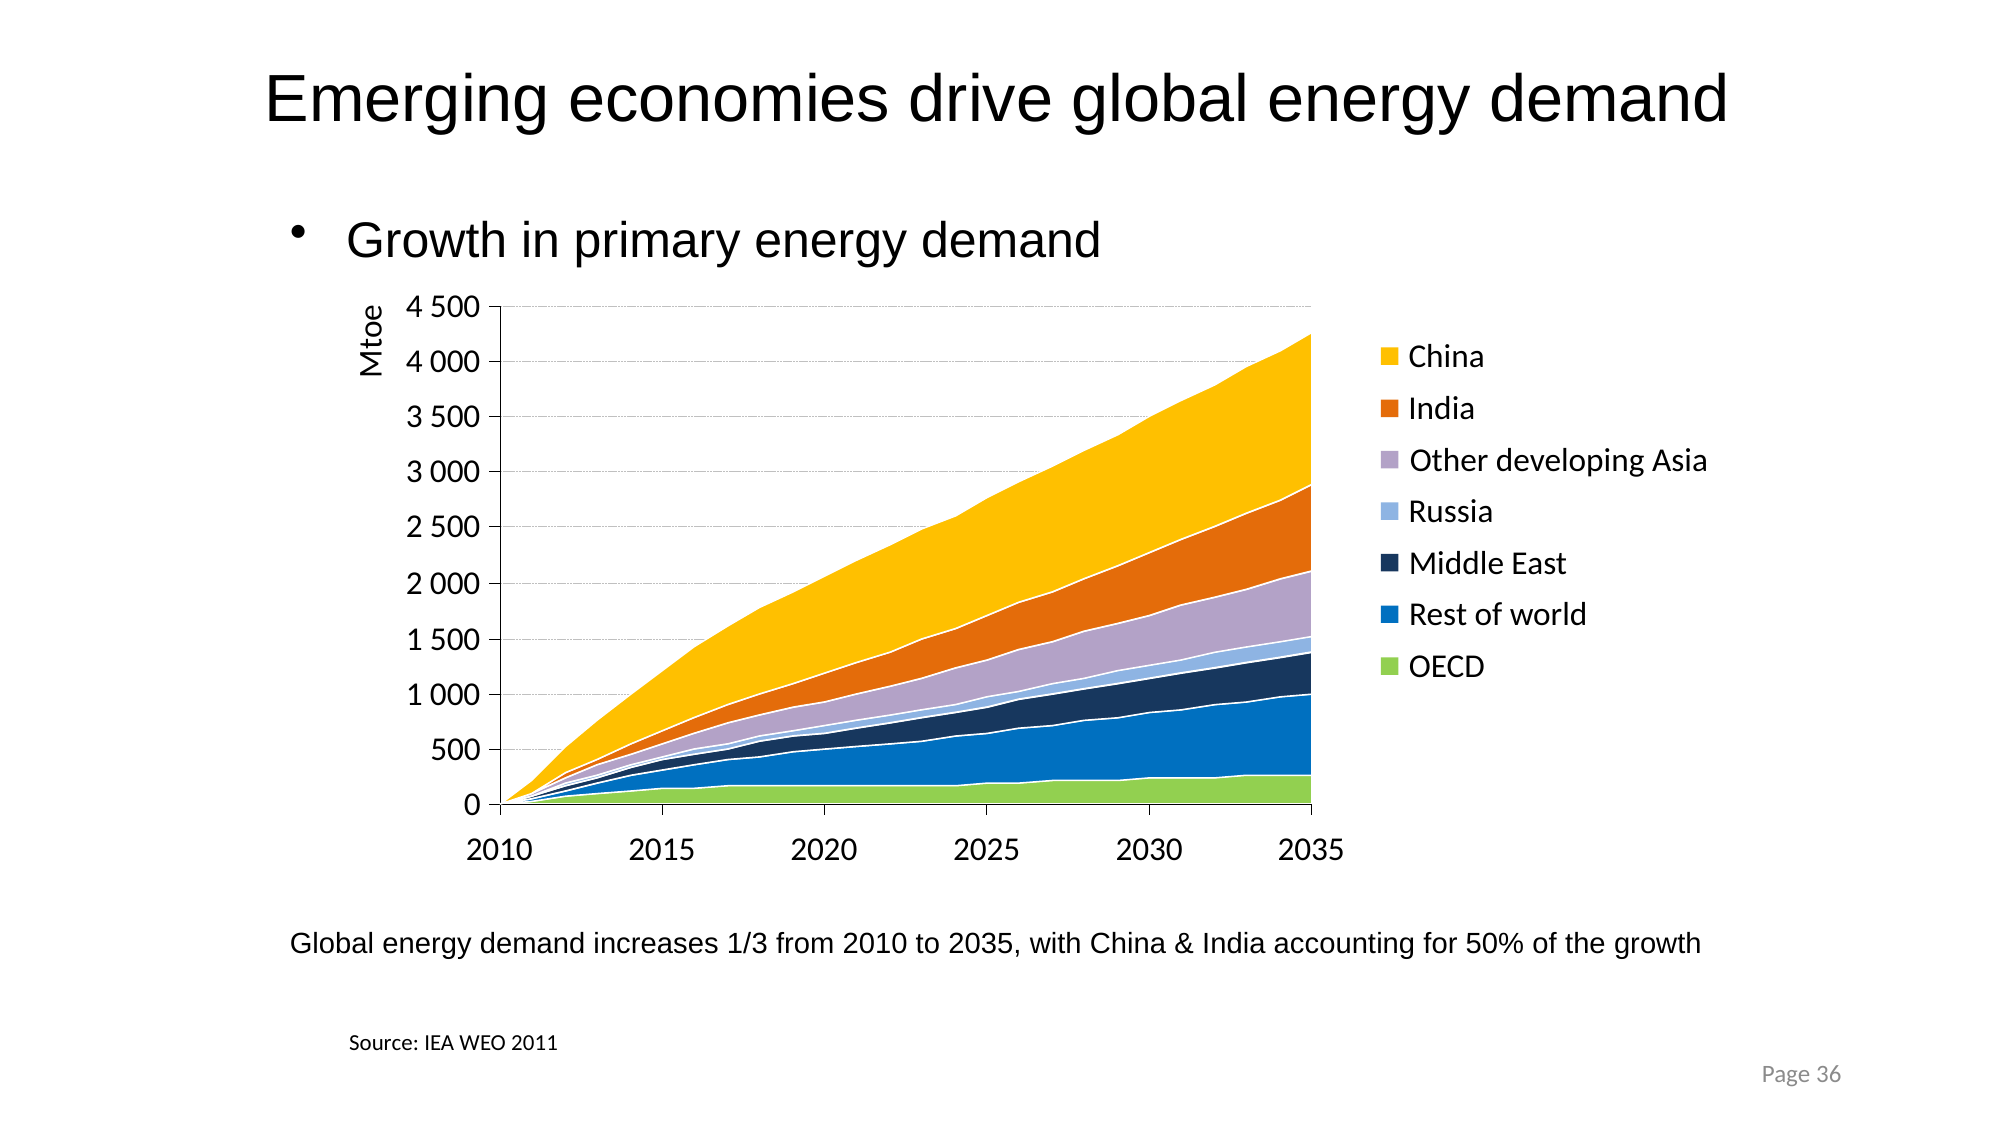

# Emerging economies drive global energy demand
Growth in primary energy demand
4 500

Mtoe

China

4 000

India

3 500

Other developing Asia

3 000

Russia

2 500

Middle East

2 000

Rest of world

1 500

OECD

1 000

500

0

2010
2015
2020
2025
2030
2035
Global energy demand increases 1/3 from 2010 to 2035, with China & India accounting for 50% of the growth
Source: IEA WEO 2011
Page 36